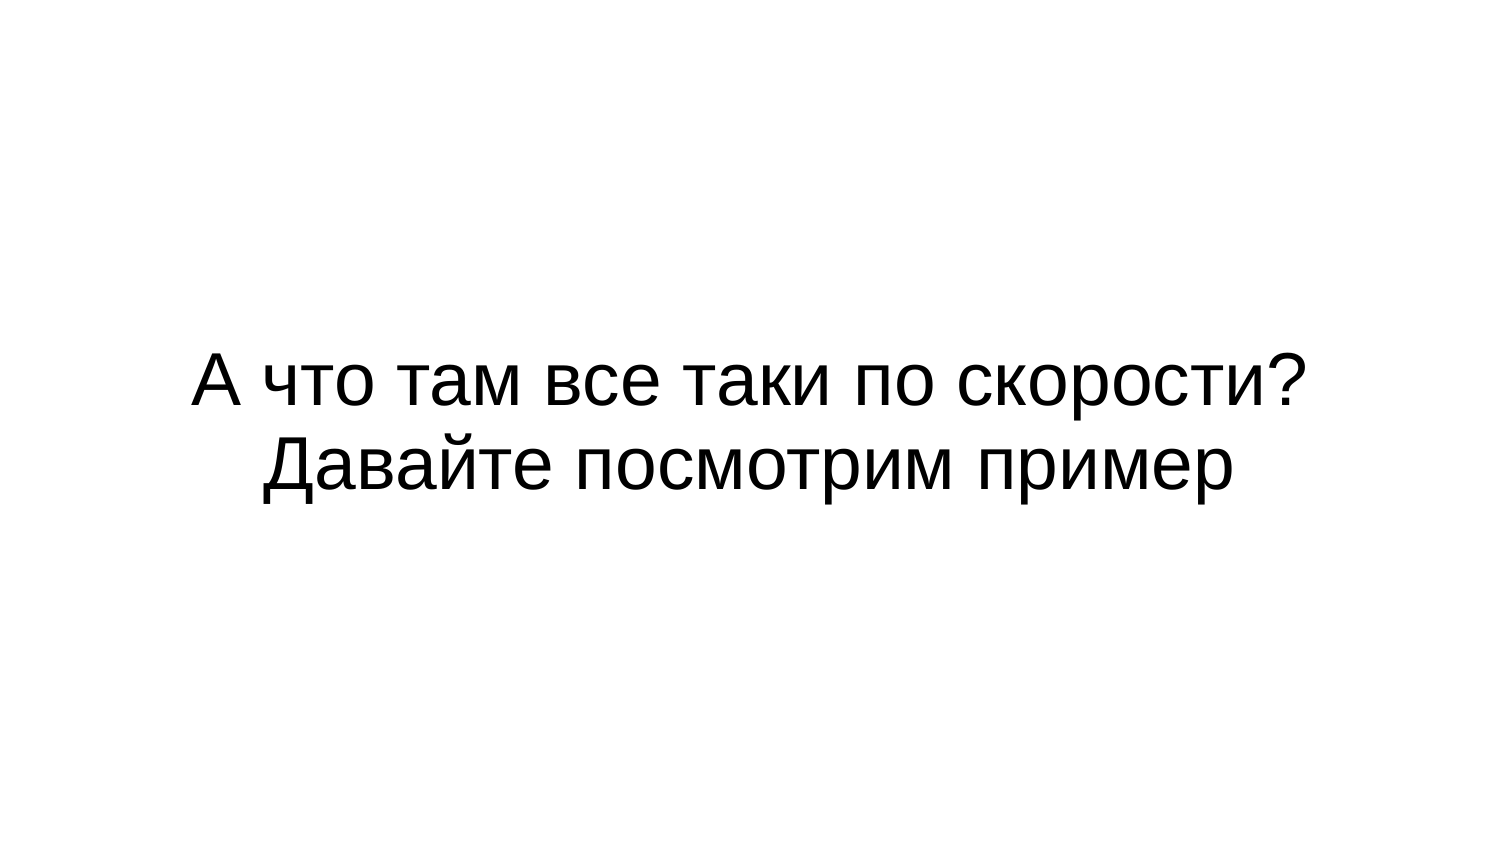

# А что там все таки по скорости?
Давайте посмотрим пример